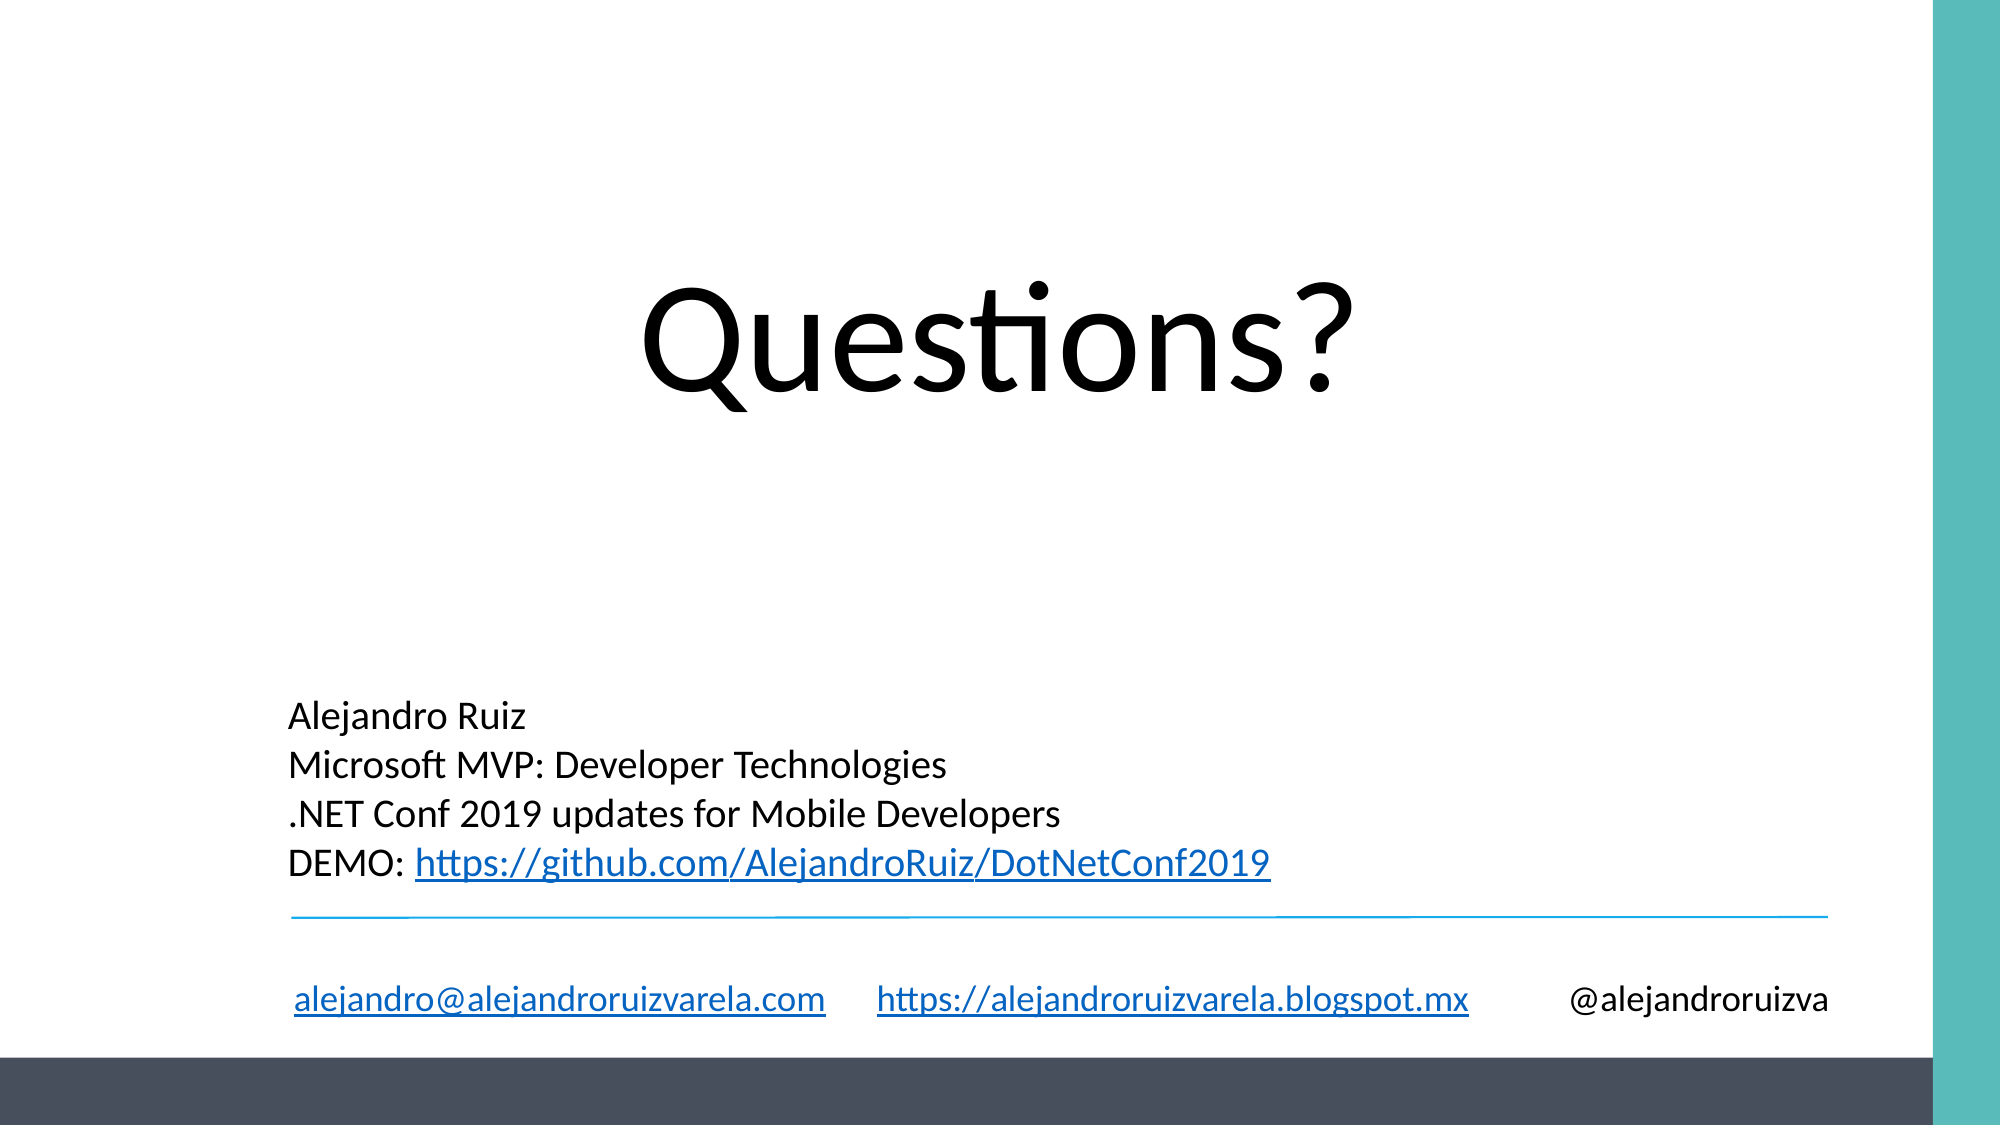

Questions?

Alejandro Ruiz
Microsoft MVP: Developer Technologies
.NET Conf 2019 updates for Mobile Developers
DEMO: https://github.com/AlejandroRuiz/DotNetConf2019
alejandro@alejandroruizvarela.com
https://alejandroruizvarela.blogspot.mx
@alejandroruizva